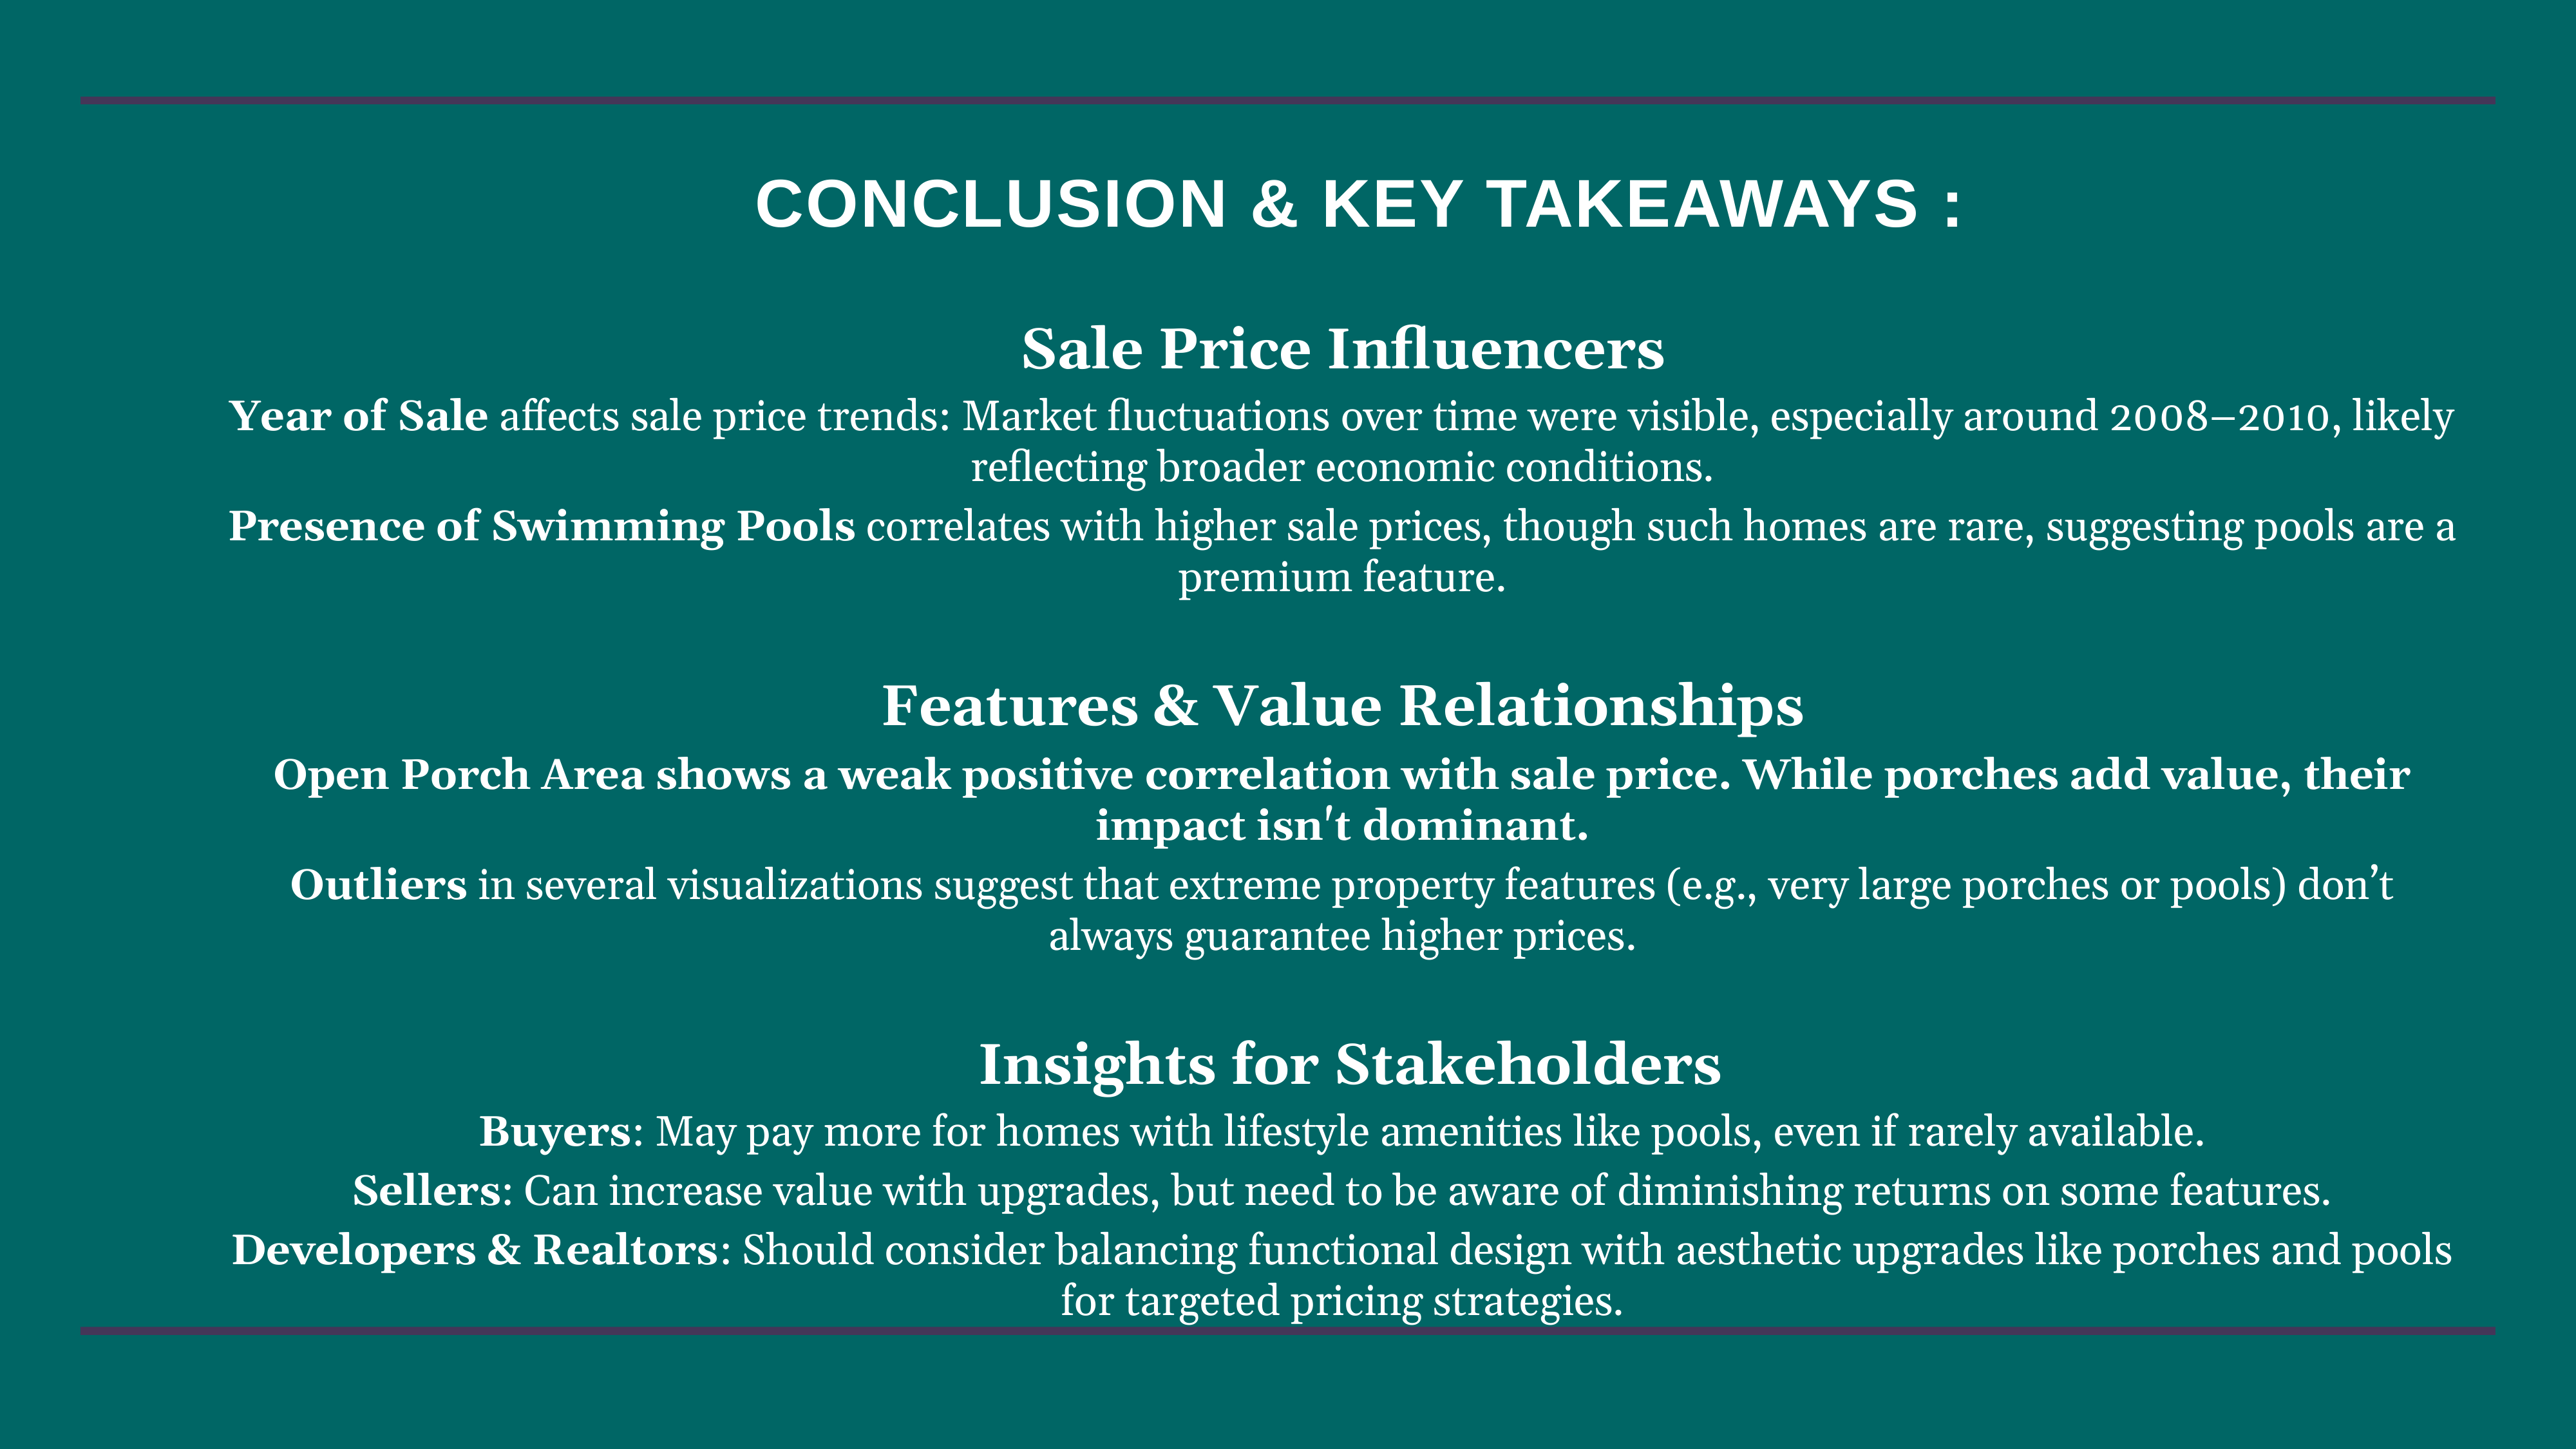

# CONCLUSION & Key takeaways :
Sale Price Influencers
Year of Sale affects sale price trends: Market fluctuations over time were visible, especially around 2008–2010, likely reflecting broader economic conditions.
Presence of Swimming Pools correlates with higher sale prices, though such homes are rare, suggesting pools are a premium feature.

Features & Value Relationships
Open Porch Area shows a weak positive correlation with sale price. While porches add value, their impact isn't dominant.
Outliers in several visualizations suggest that extreme property features (e.g., very large porches or pools) don’t always guarantee higher prices.

 Insights for Stakeholders
Buyers: May pay more for homes with lifestyle amenities like pools, even if rarely available.
Sellers: Can increase value with upgrades, but need to be aware of diminishing returns on some features.
Developers & Realtors: Should consider balancing functional design with aesthetic upgrades like porches and pools for targeted pricing strategies.